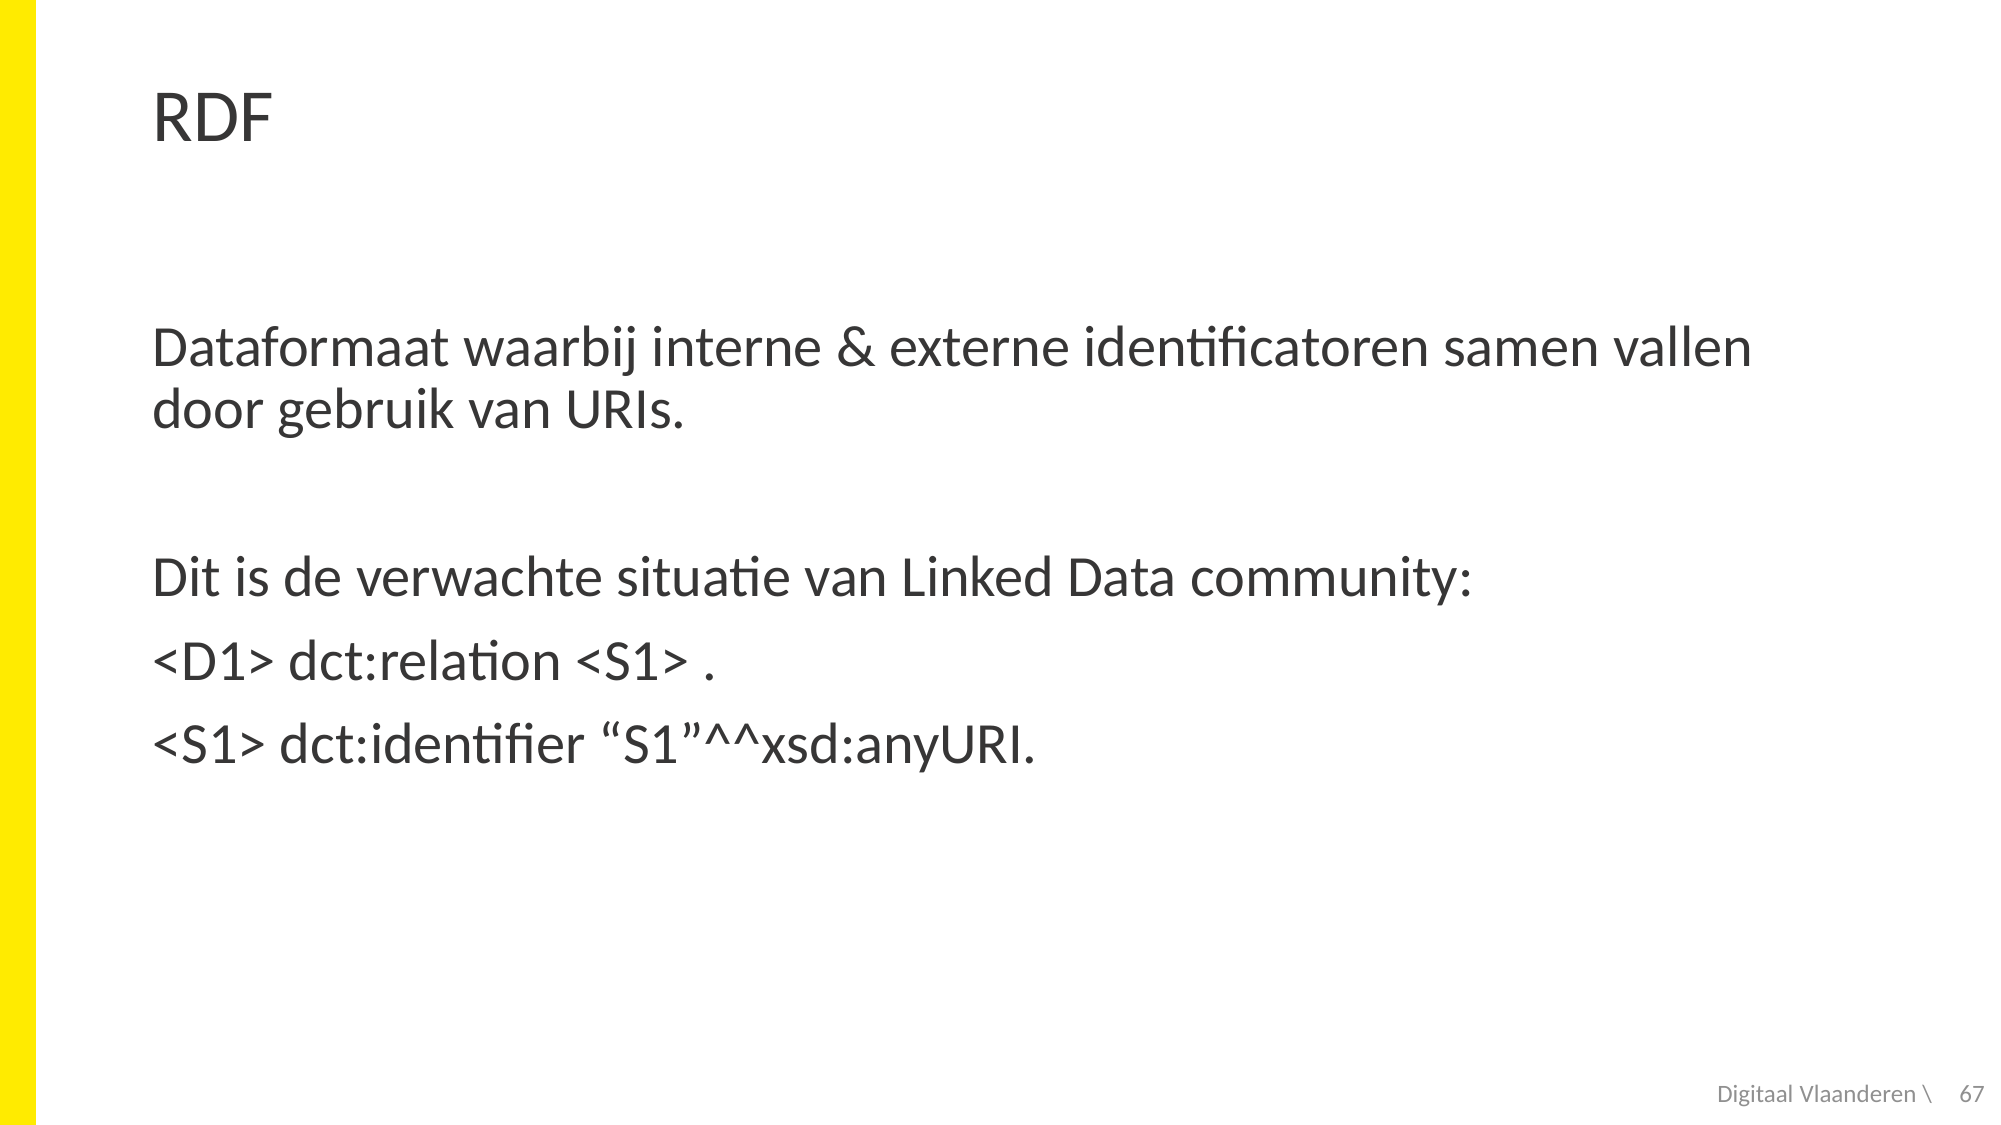

# RDF

Dataformaat waarbij interne & externe identificatoren samen vallen door gebruik van URIs.

Dit is de verwachte situatie van Linked Data community:
<D1> dct:relation <S1> .
<S1> dct:identifier “S1”^^xsd:anyURI.

Digitaal Vlaanderen \
67